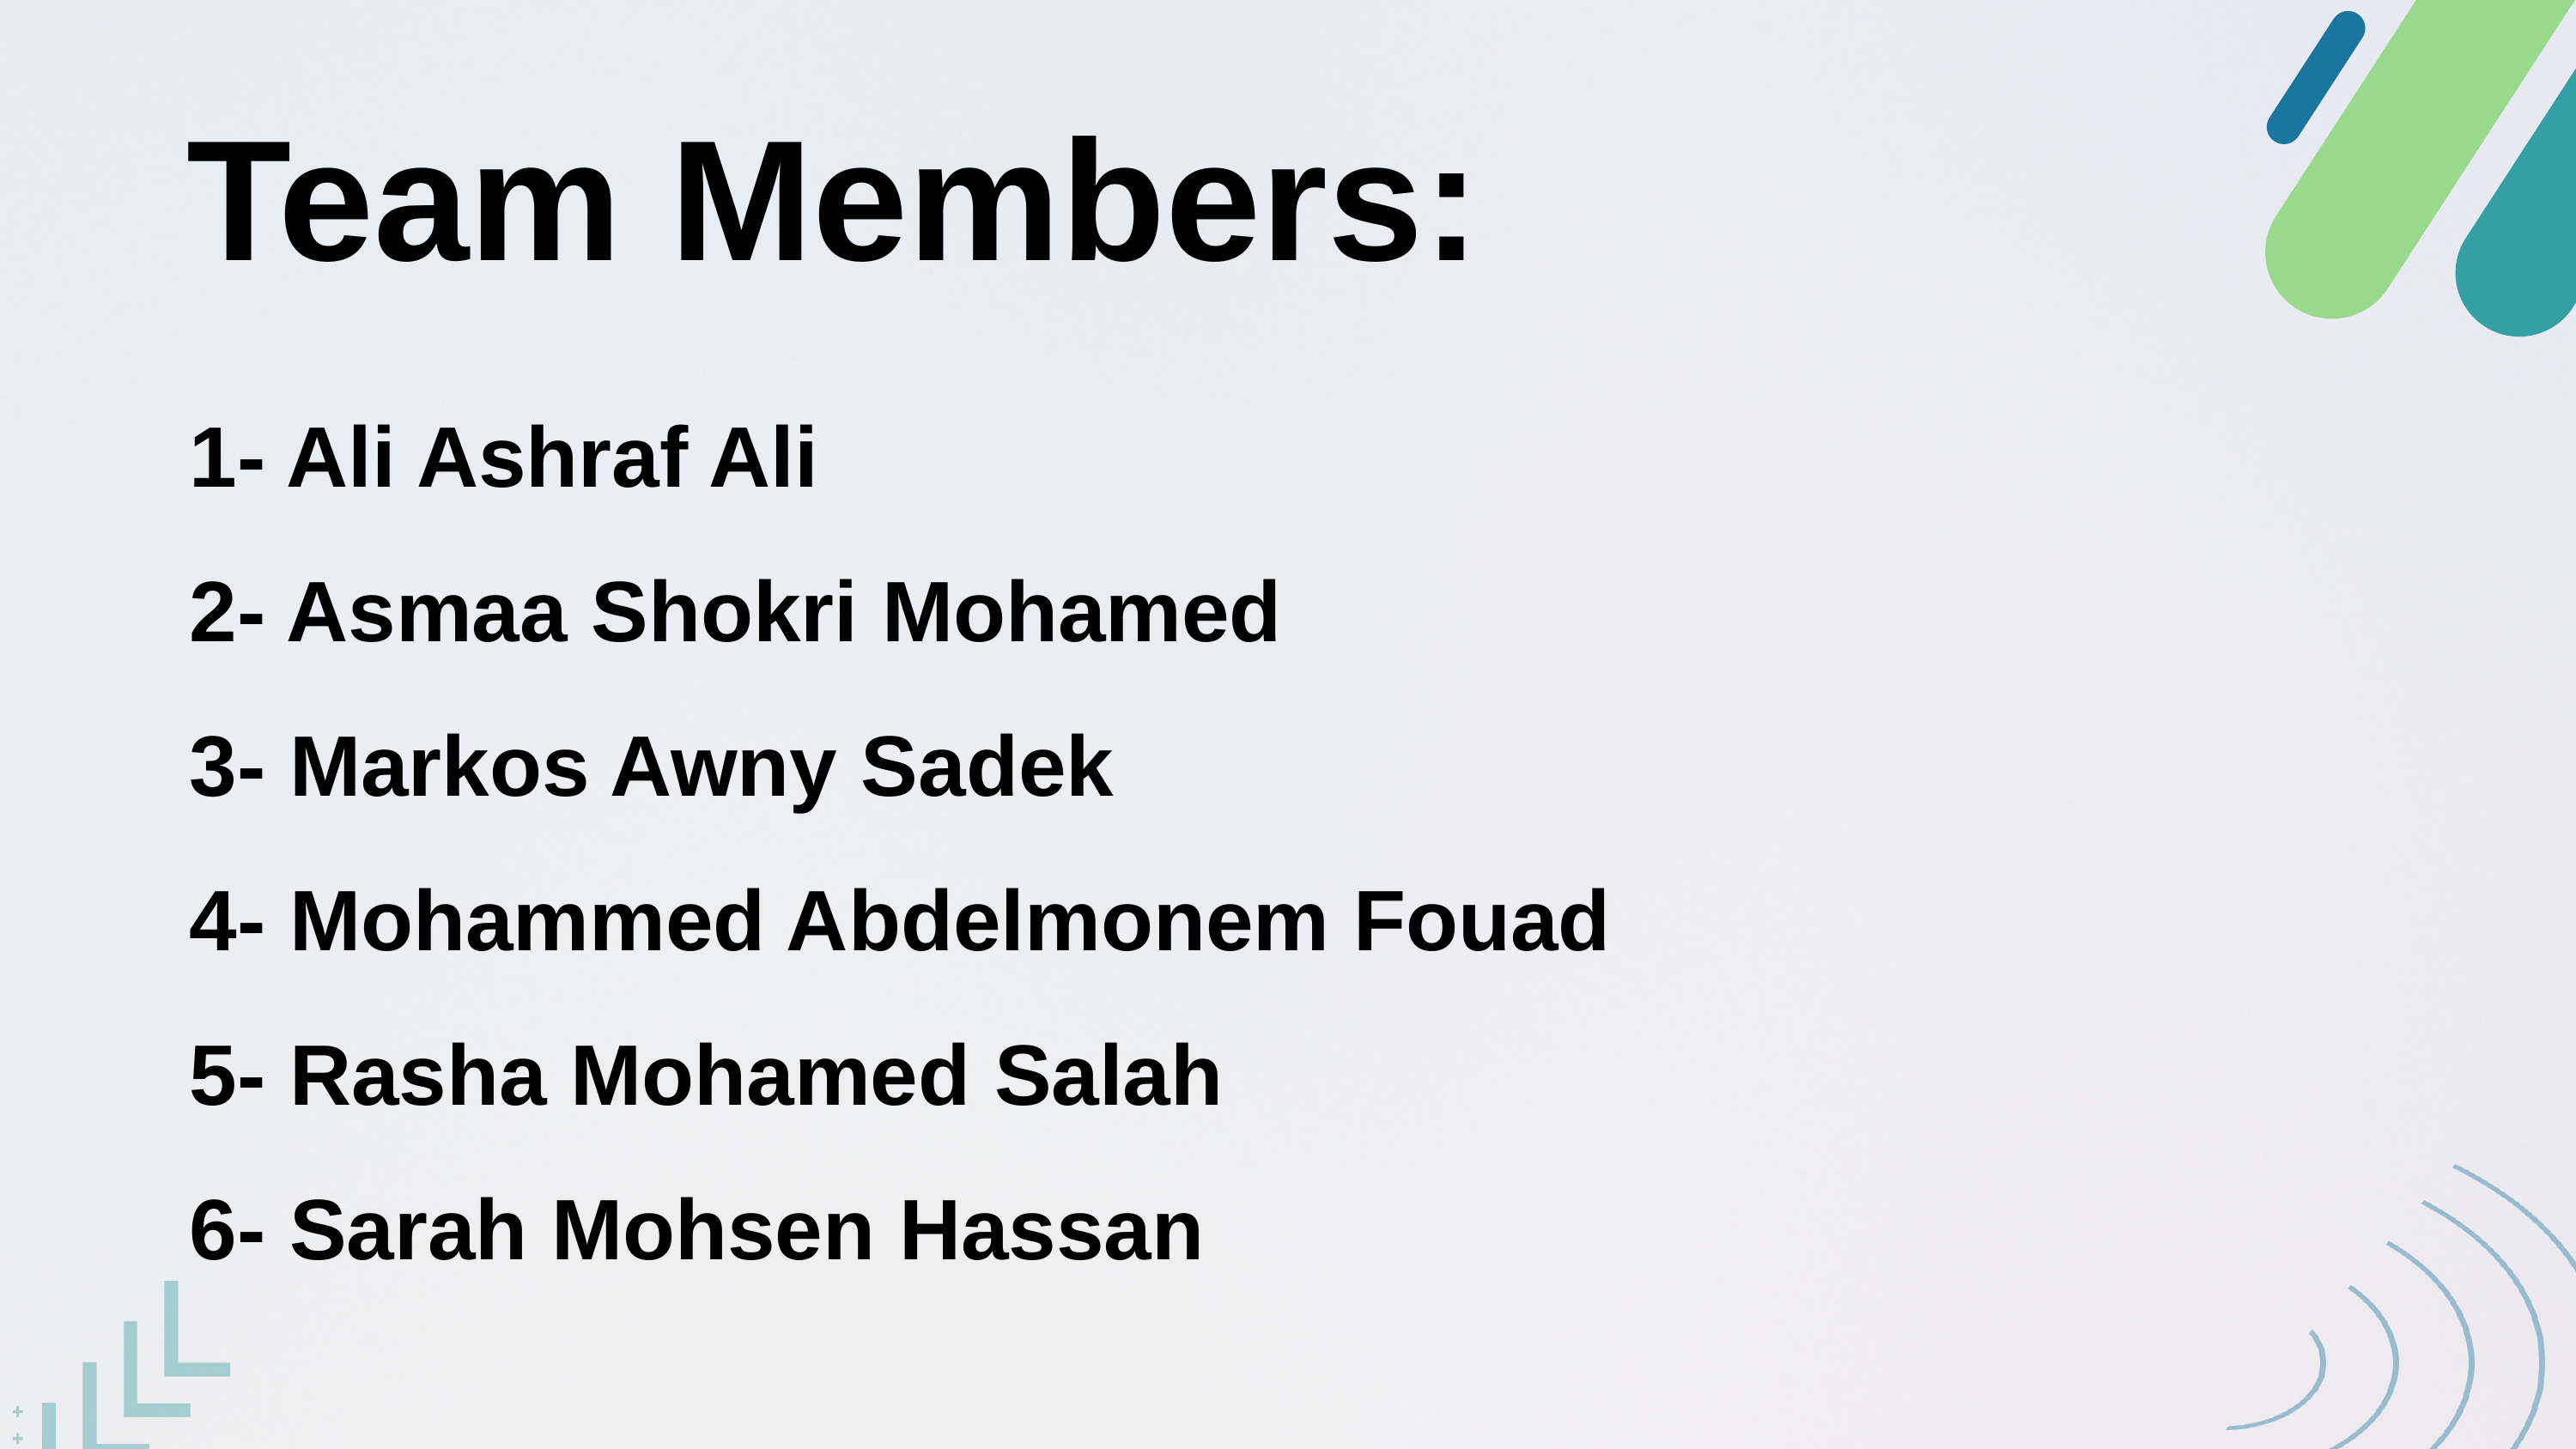

Team Members:
1- Ali Ashraf Ali
2- Asmaa Shokri Mohamed
3- Markos Awny Sadek
4- Mohammed Abdelmonem Fouad
5- Rasha Mohamed Salah
6- Sarah Mohsen Hassan